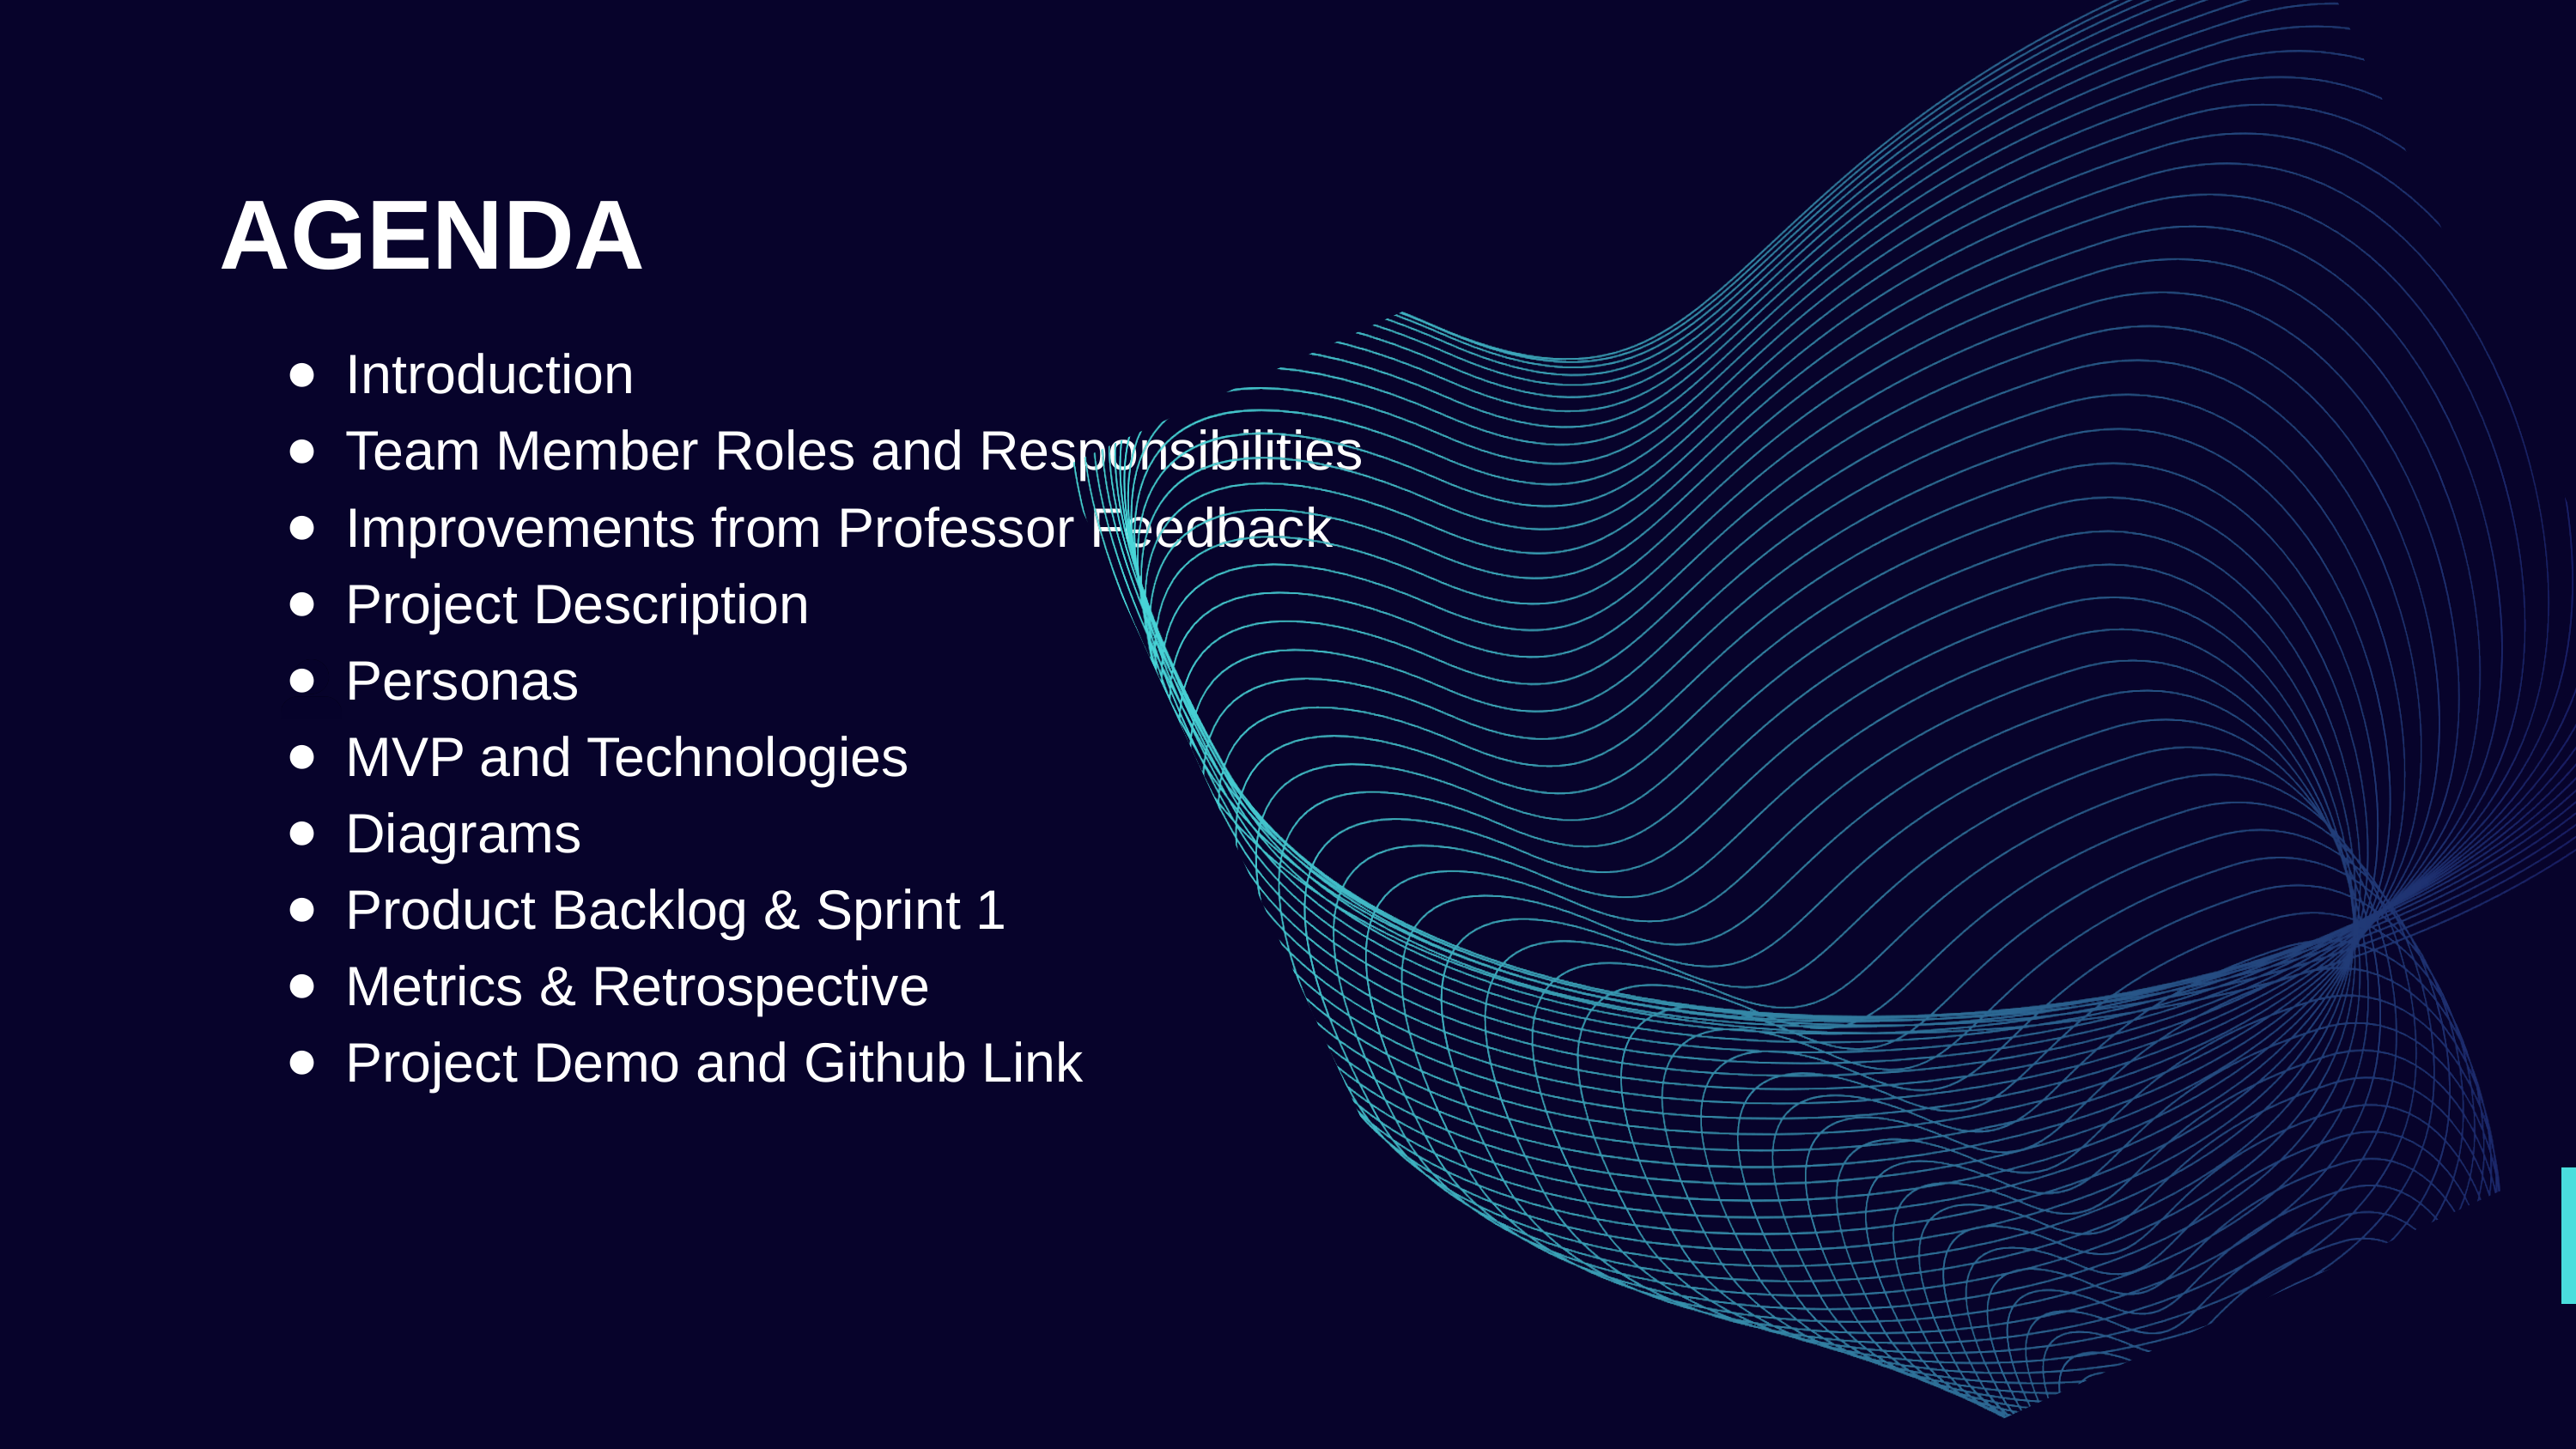

AGENDA

Introduction
Team Member Roles and Responsibilities
Improvements from Professor Feedback
Project Description
Personas
MVP and Technologies
Diagrams
Product Backlog & Sprint 1
Metrics & Retrospective
Project Demo and Github Link

120+